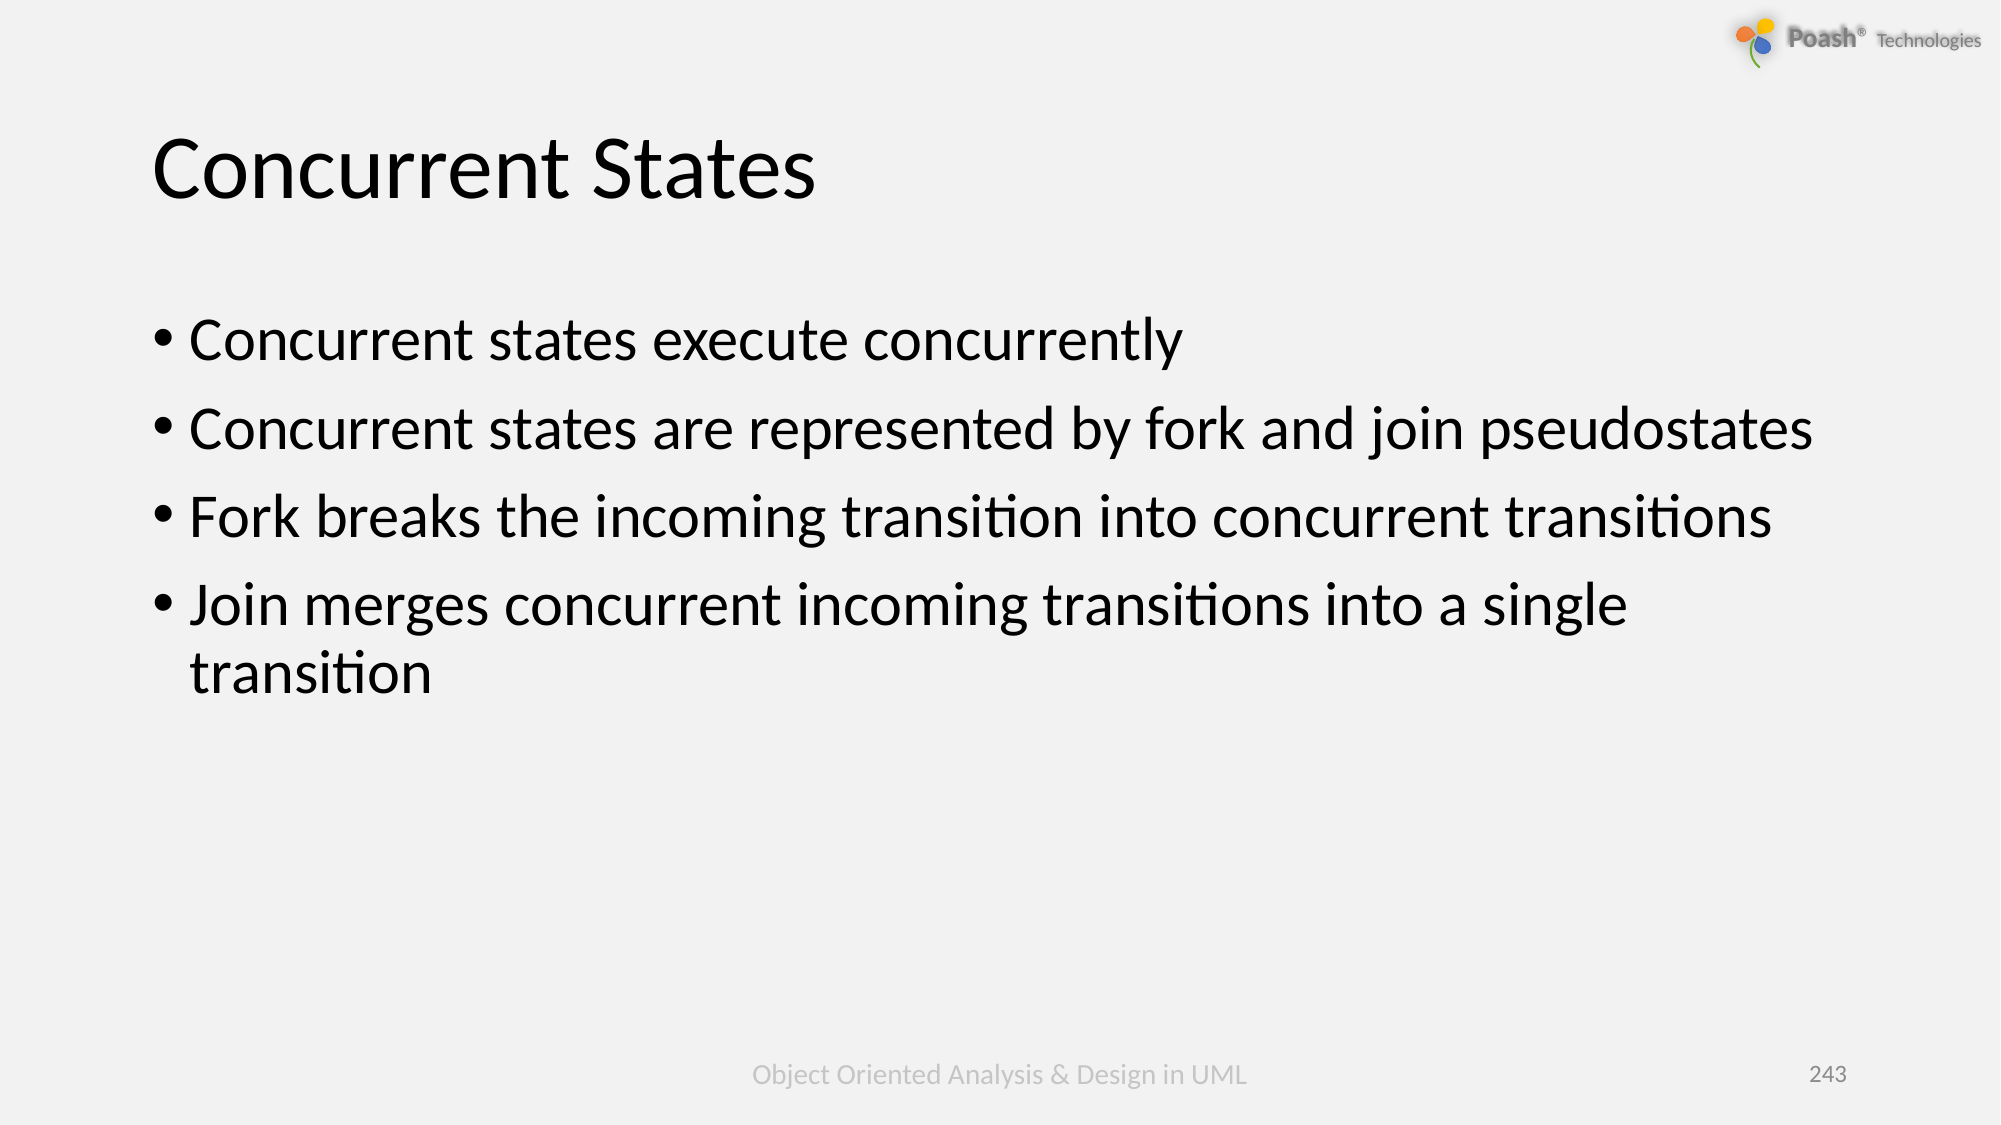

# Concurrent States
Concurrent states execute concurrently
Concurrent states are represented by fork and join pseudostates
Fork breaks the incoming transition into concurrent transitions
Join merges concurrent incoming transitions into a single transition

Object Oriented Analysis & Design in UML
243